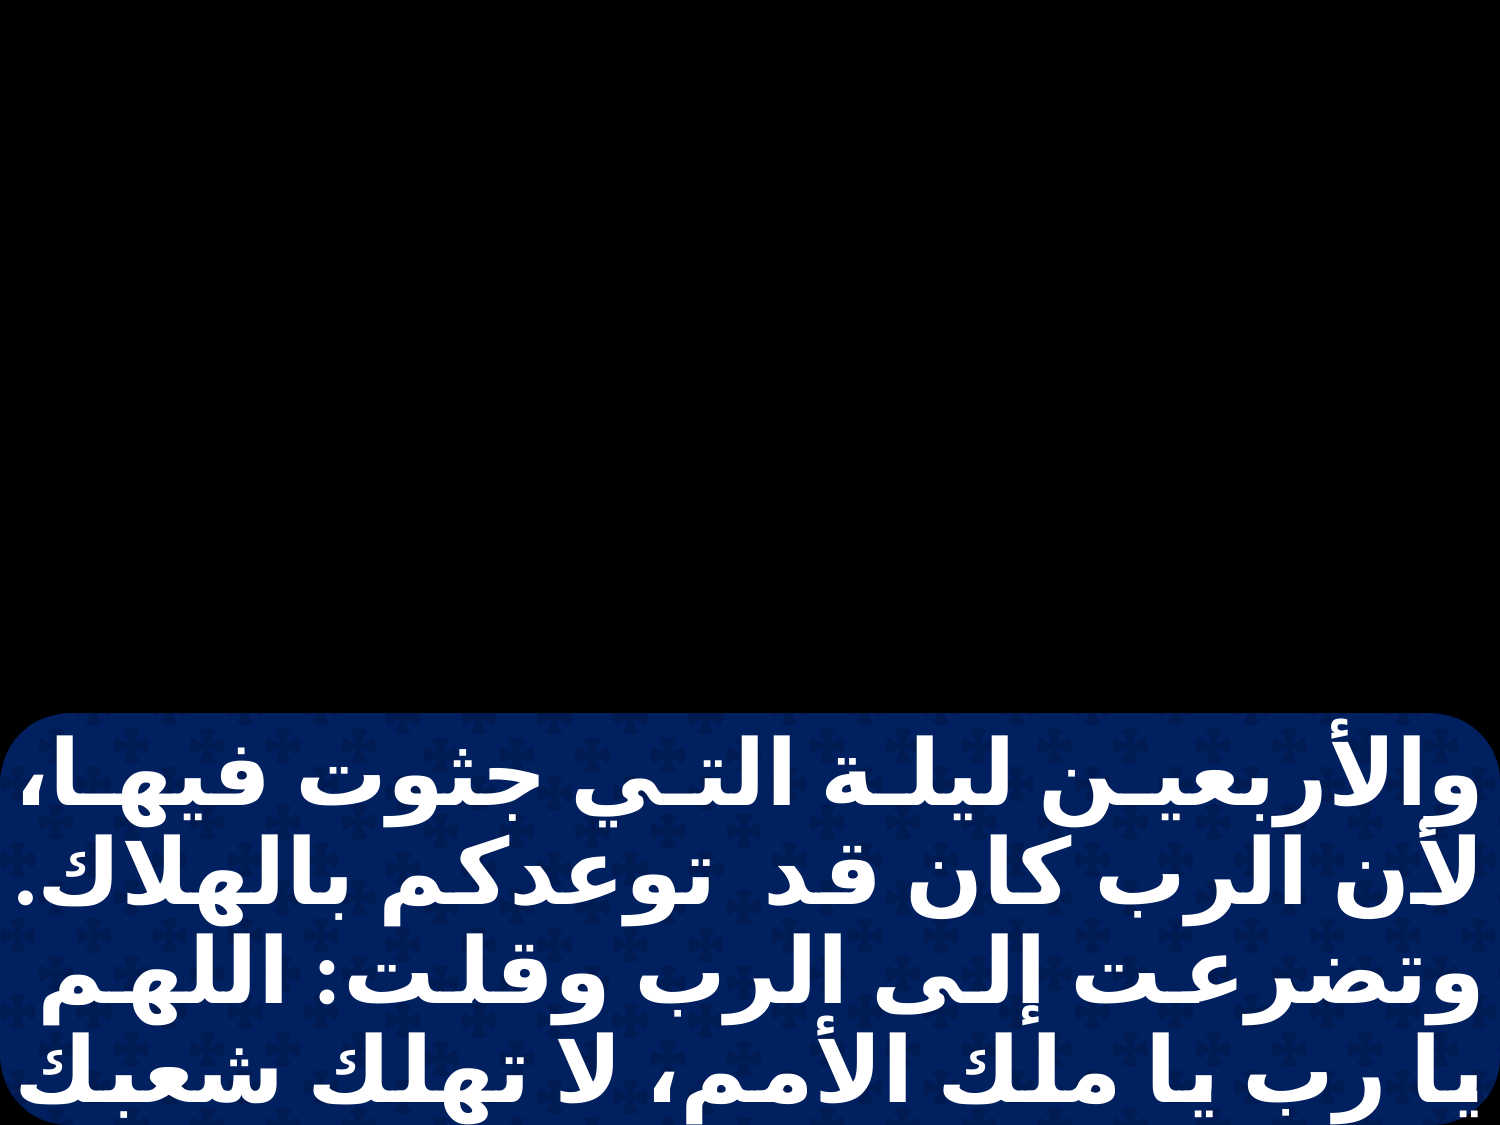

والأربعين ليلة التي جثوت فيها، لأن الرب كان قد  توعدكم بالهلاك. وتضرعت إلى الرب وقلت: اللهم  يا رب يا ملك الأمم، لا تهلك شعبك وميراثك الذي  افتديته بقوتك العظيمة، وأخرجتهم من أرض مصر